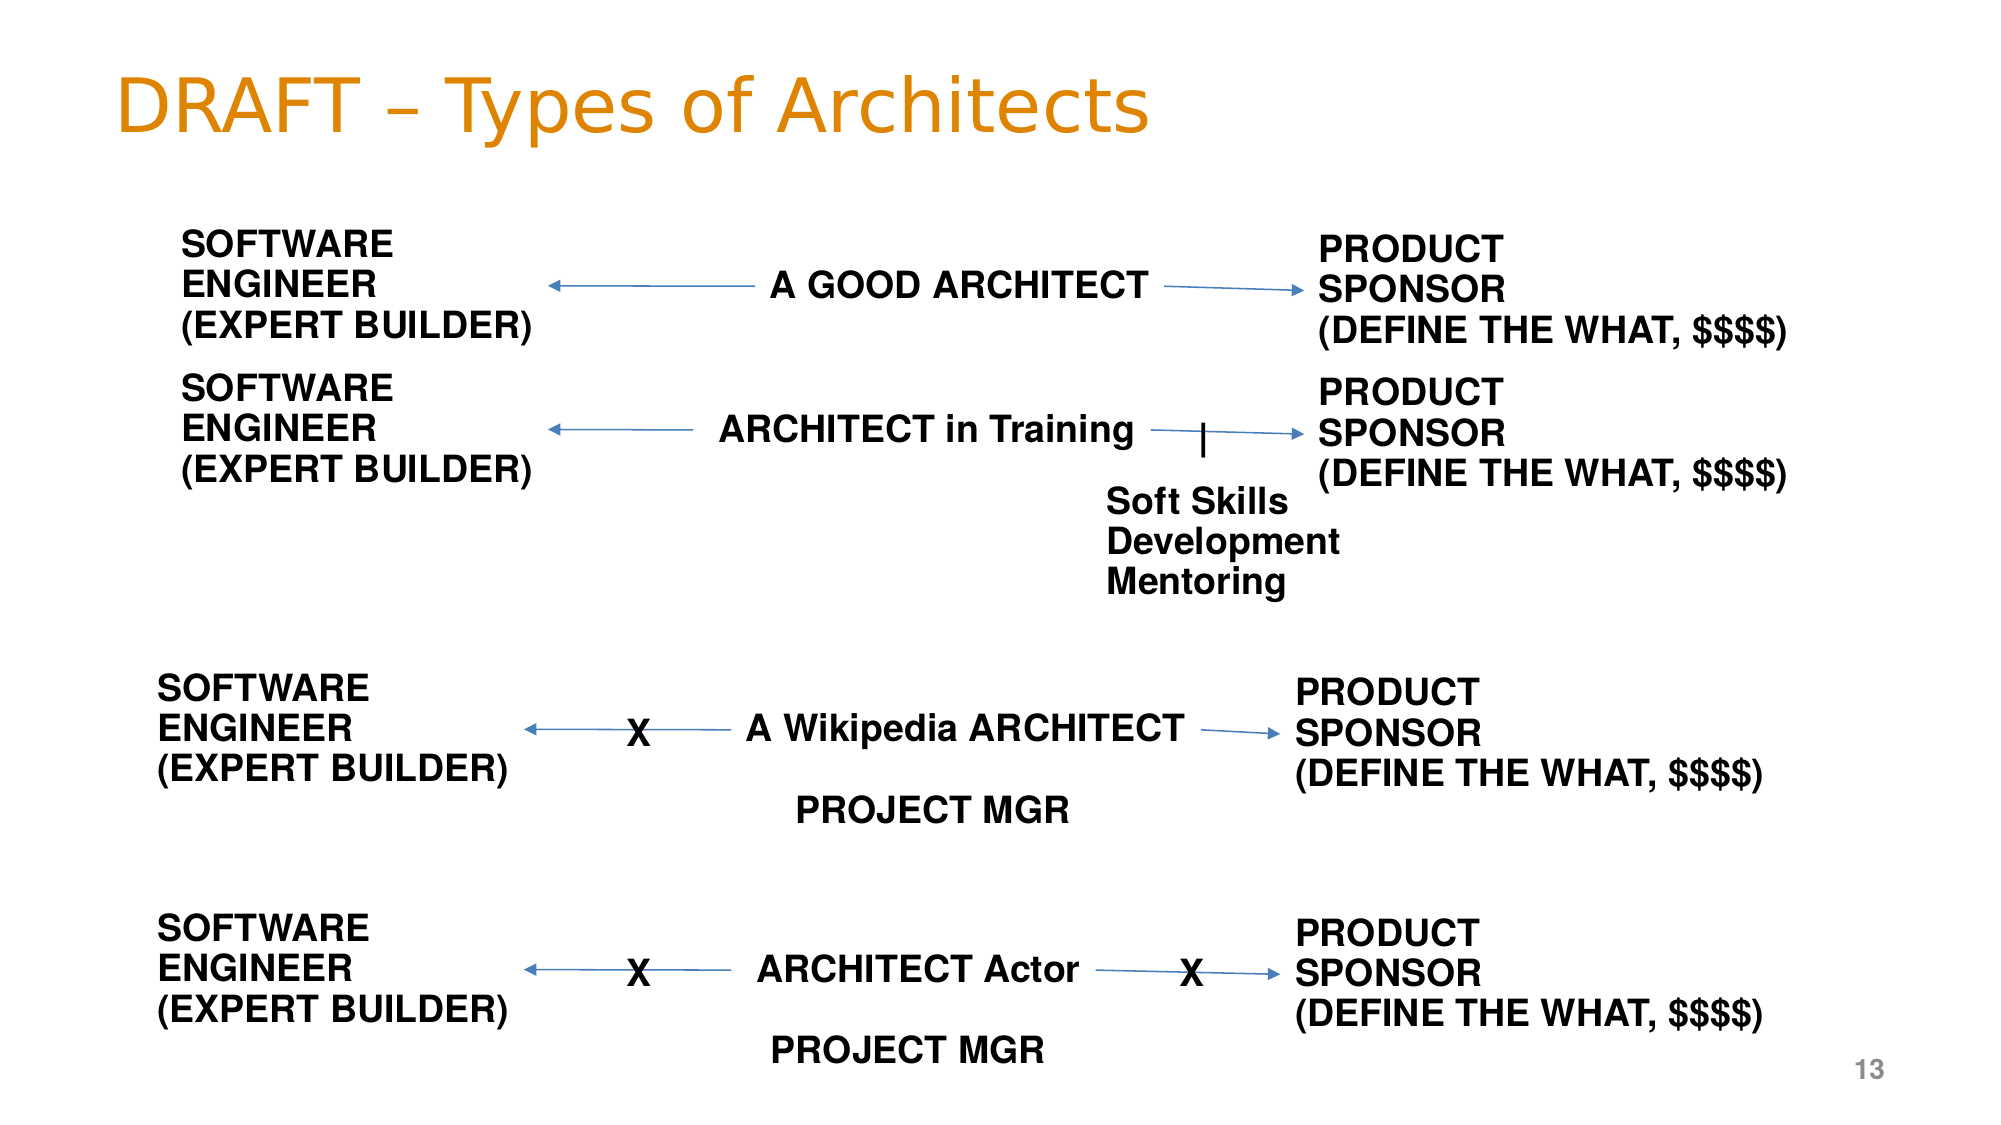

# DRAFT – Types of Architects
SOFTWARE
ENGINEER
(EXPERT BUILDER)
PRODUCT
SPONSOR
(DEFINE THE WHAT, $$$$)
A GOOD ARCHITECT
SOFTWARE
ENGINEER
(EXPERT BUILDER)
PRODUCT
SPONSOR
(DEFINE THE WHAT, $$$$)
 ARCHITECT in Training
|
Soft Skills
Development
Mentoring
SOFTWARE
ENGINEER
(EXPERT BUILDER)
PRODUCT
SPONSOR
(DEFINE THE WHAT, $$$$)
A Wikipedia ARCHITECT
X
PROJECT MGR
SOFTWARE
ENGINEER
(EXPERT BUILDER)
PRODUCT
SPONSOR
(DEFINE THE WHAT, $$$$)
 ARCHITECT Actor
X
X
PROJECT MGR
13